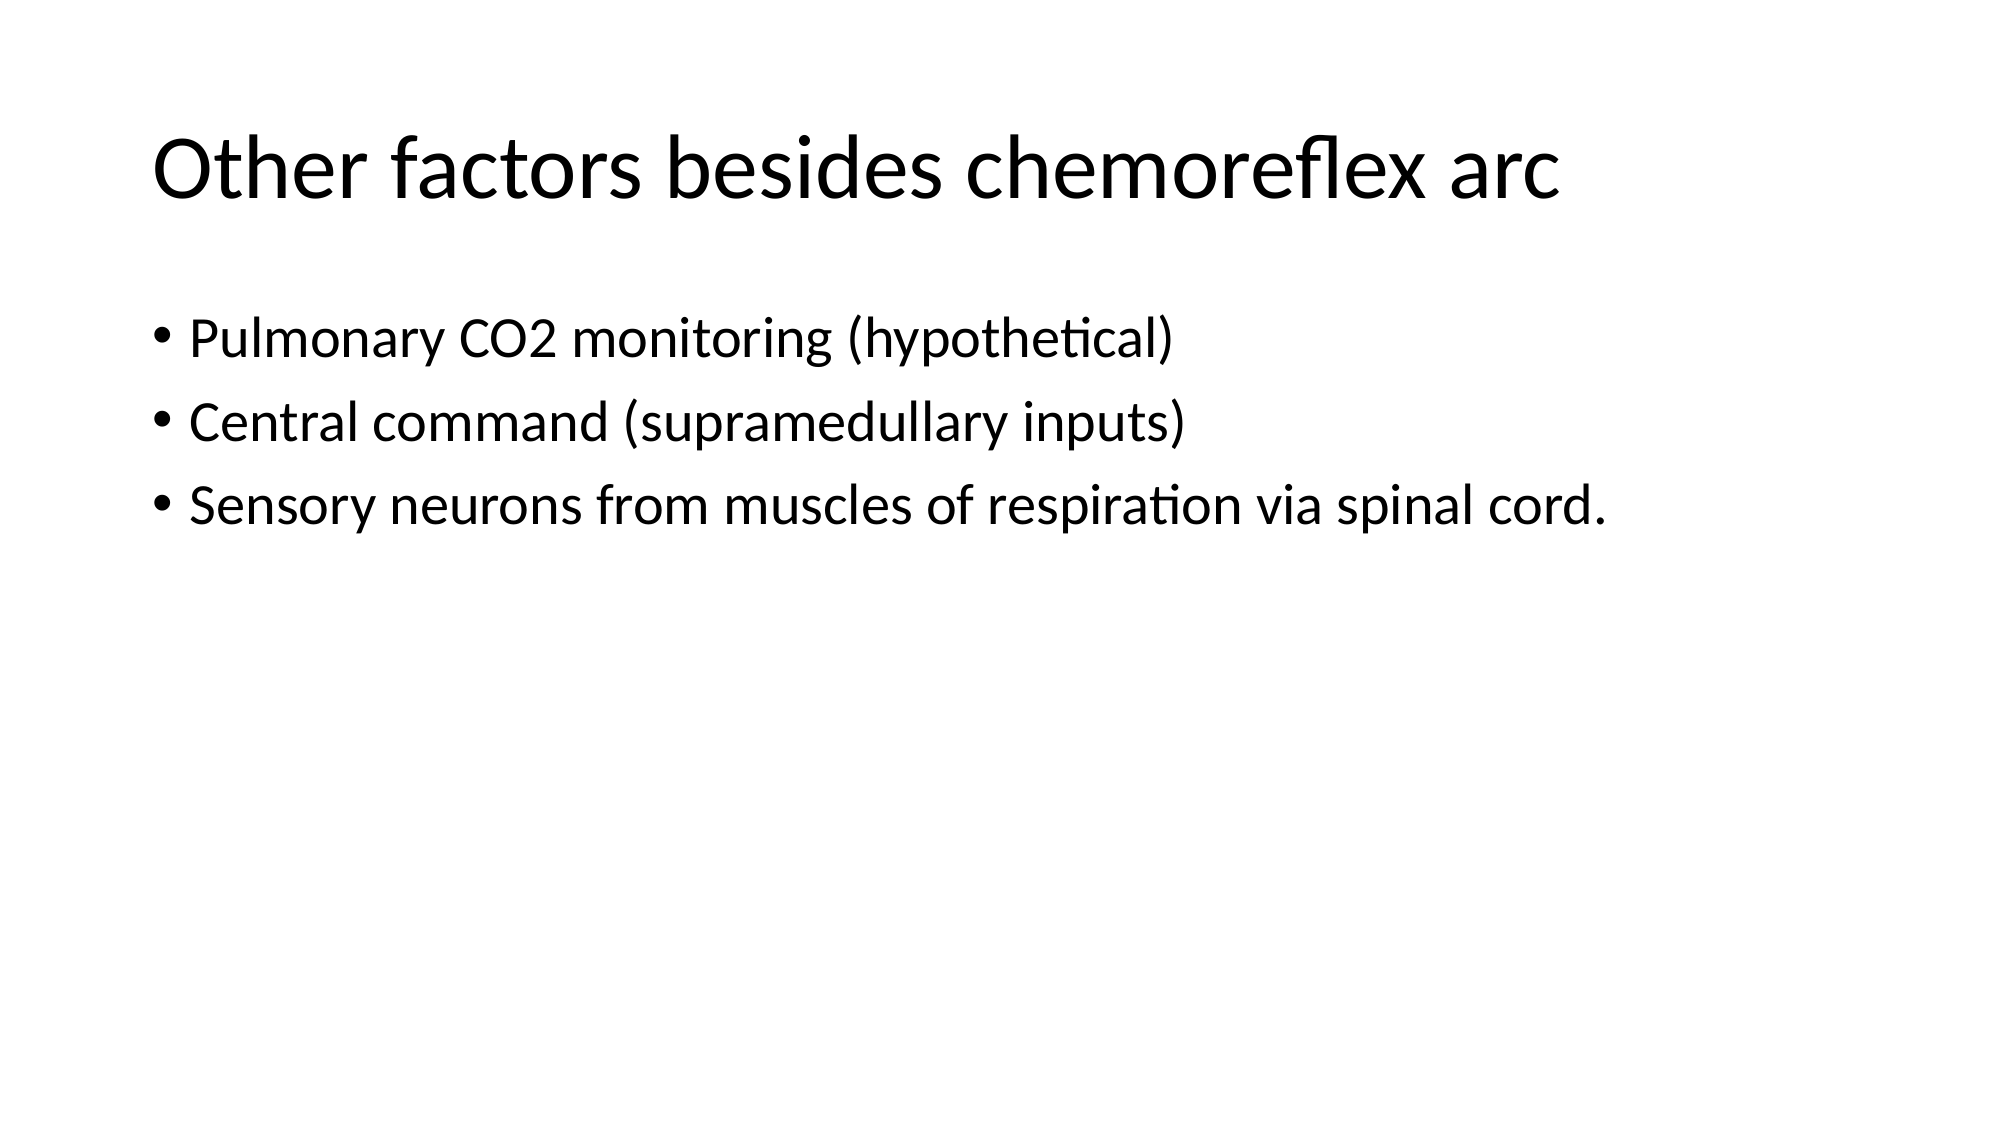

# Other factors besides chemoreflex arc
Pulmonary CO2 monitoring (hypothetical)
Central command (supramedullary inputs)
Sensory neurons from muscles of respiration via spinal cord.